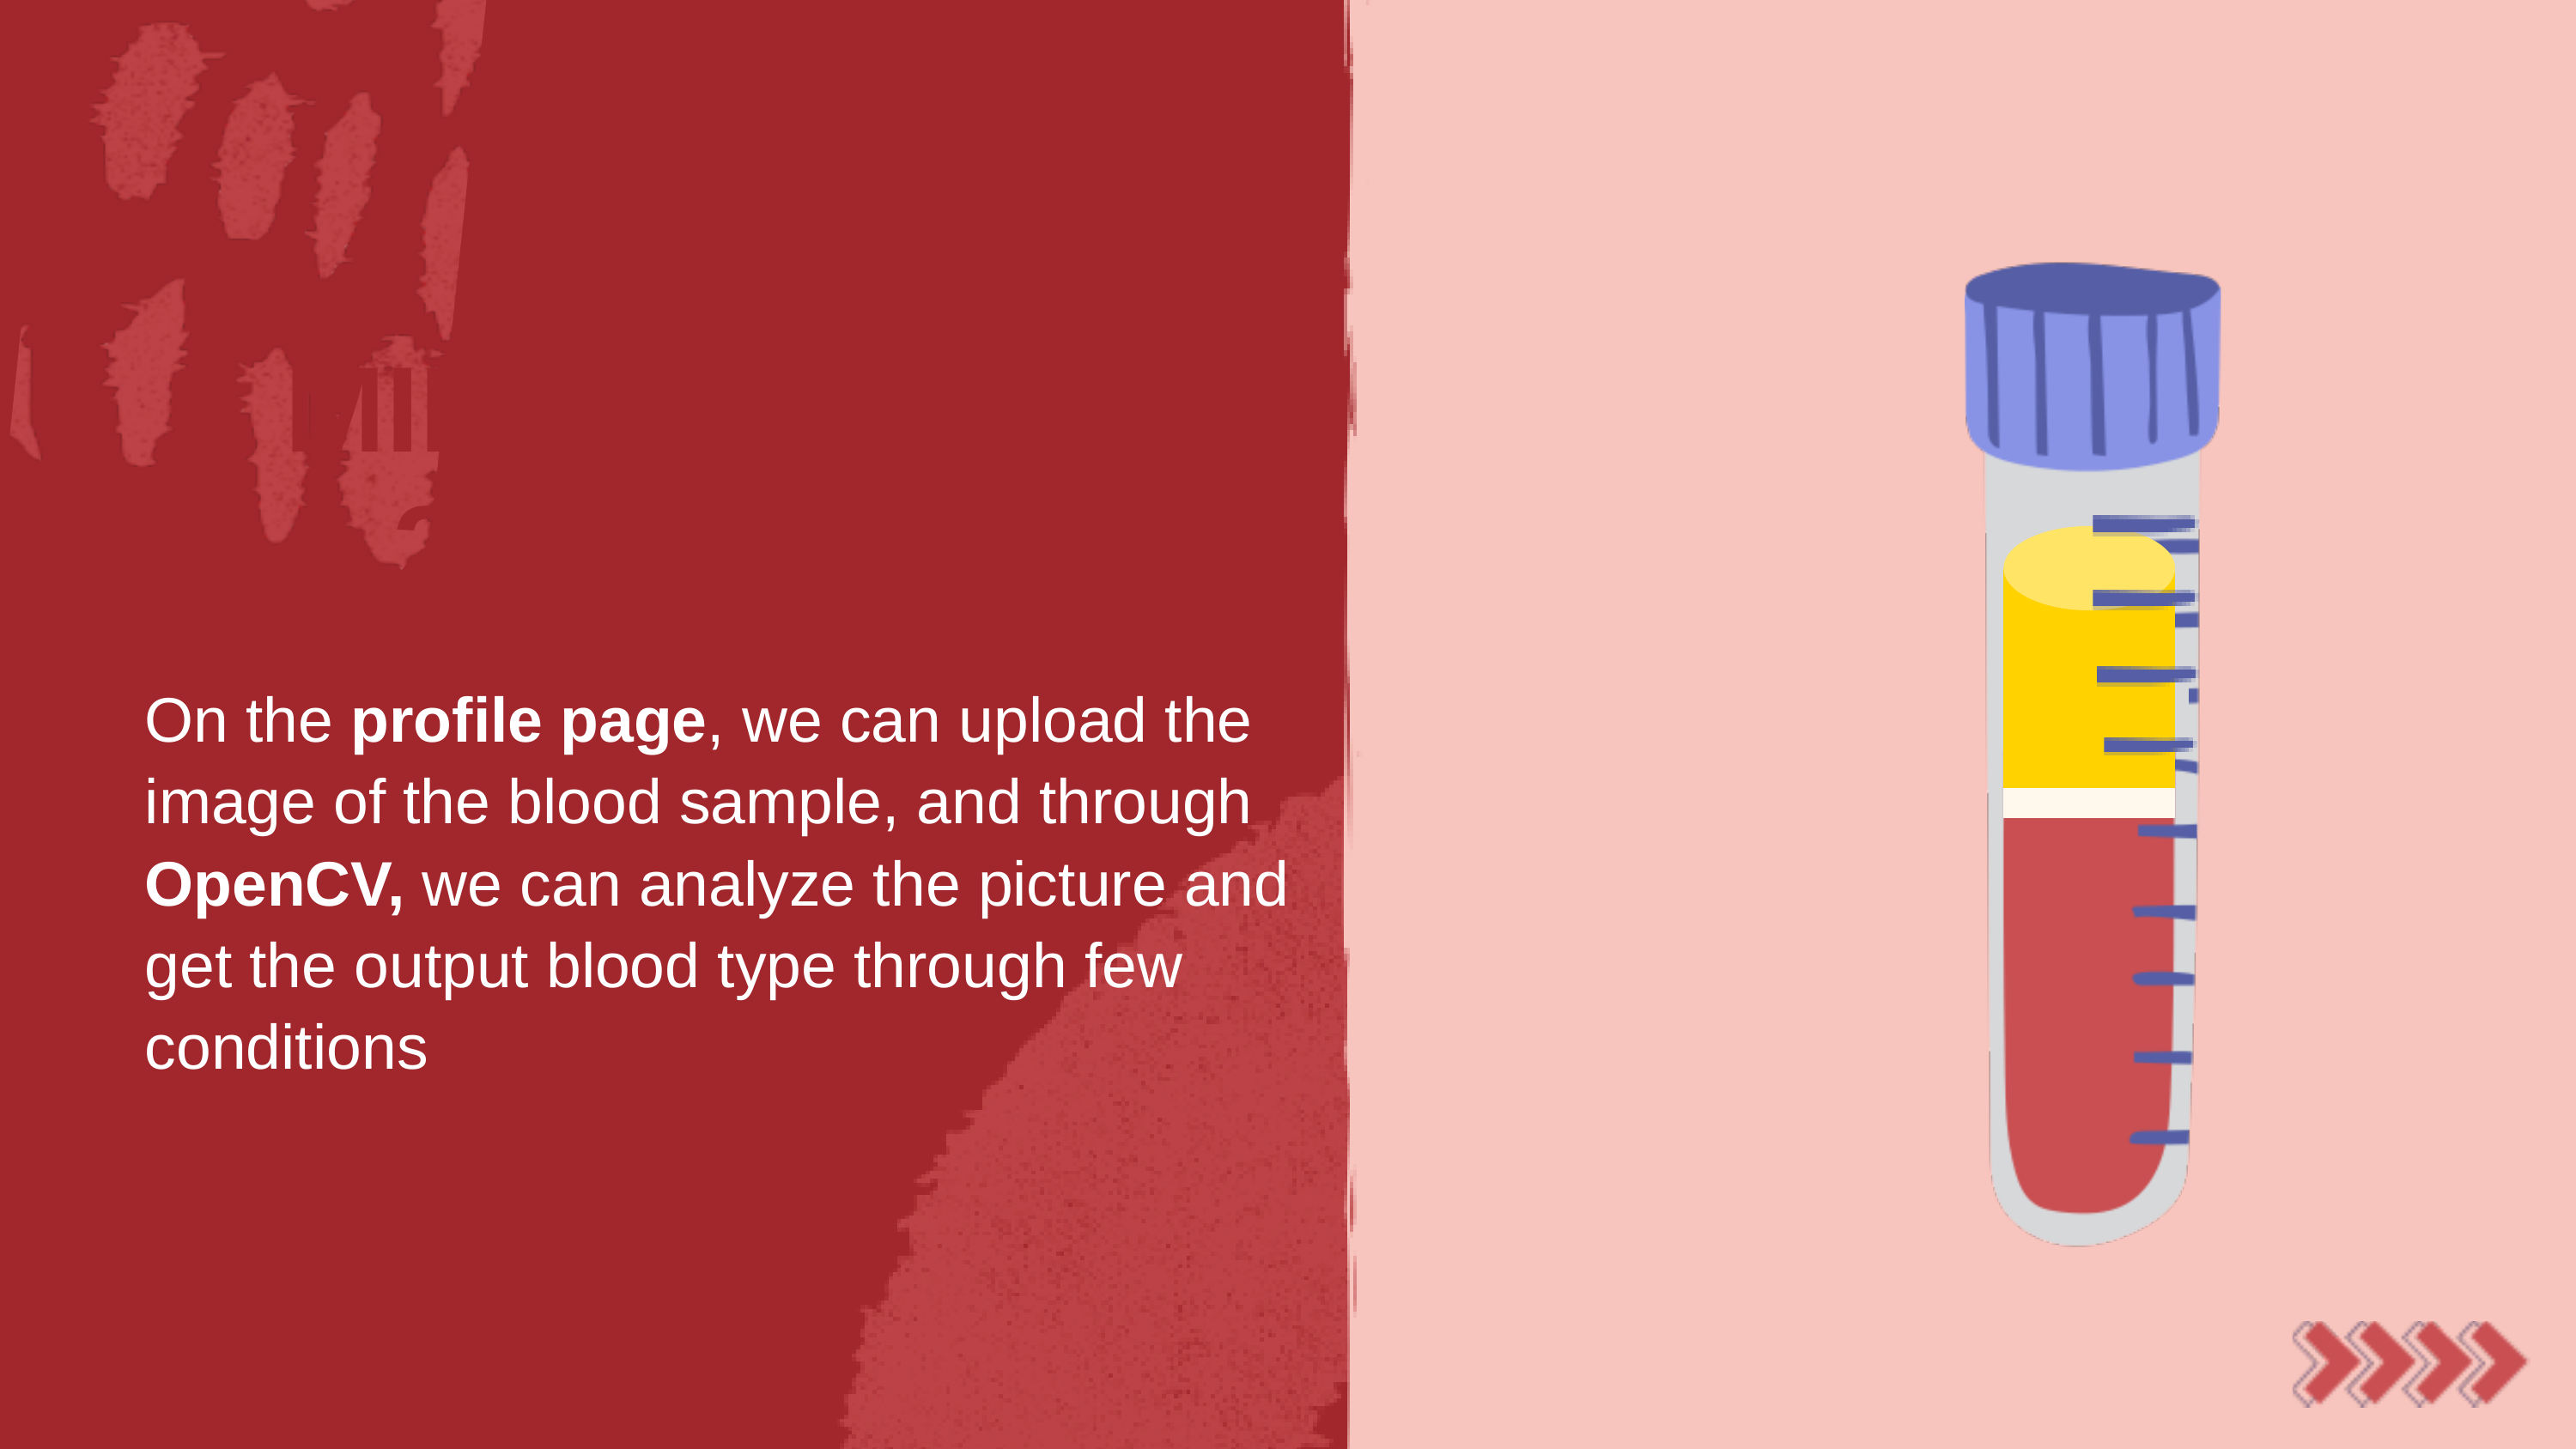

MILESTONE  - 2
On the profile page, we can upload the image of the blood sample, and through OpenCV, we can analyze the picture and get the output blood type through few conditions